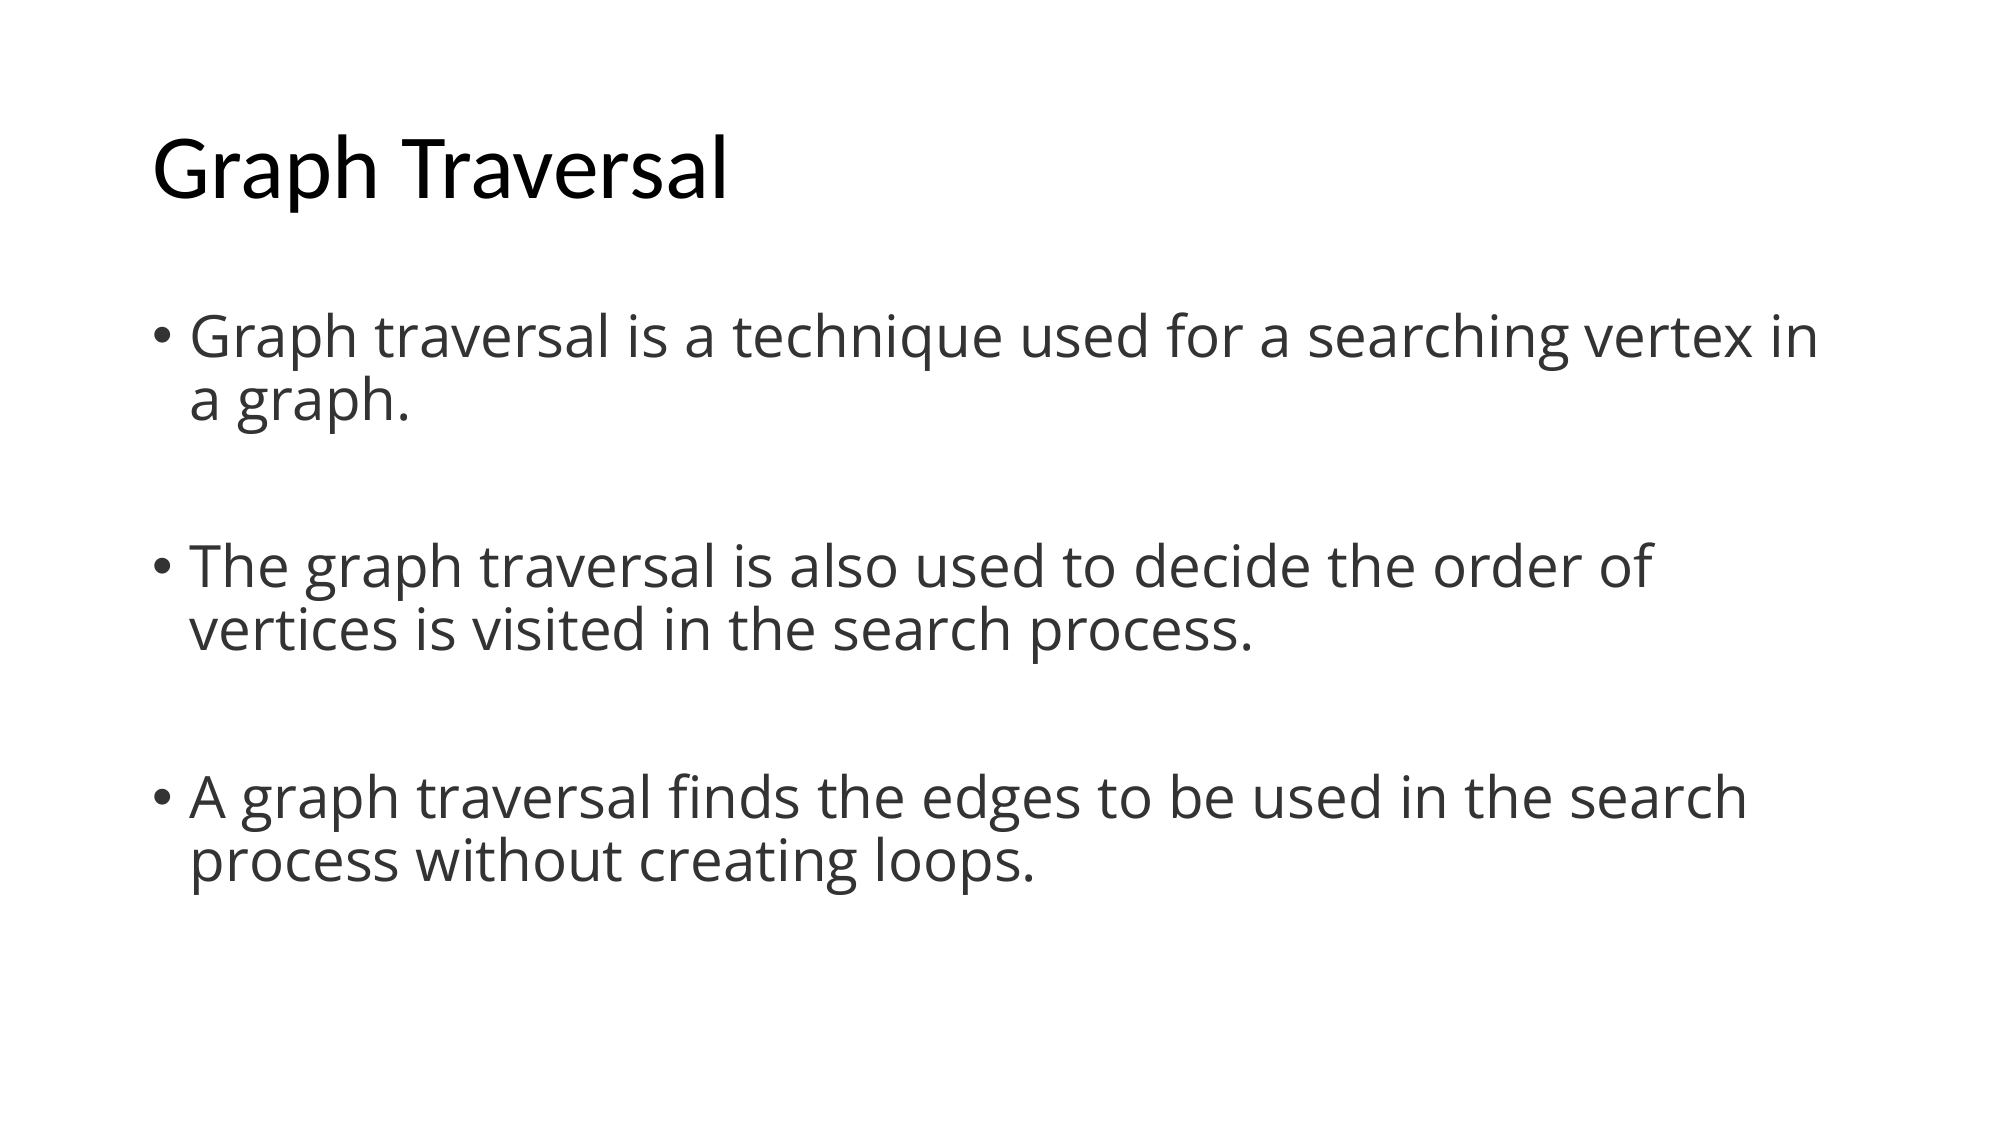

# Graph Traversal
Graph traversal is a technique used for a searching vertex in a graph.

The graph traversal is also used to decide the order of vertices is visited in the search process.

A graph traversal finds the edges to be used in the search process without creating loops.